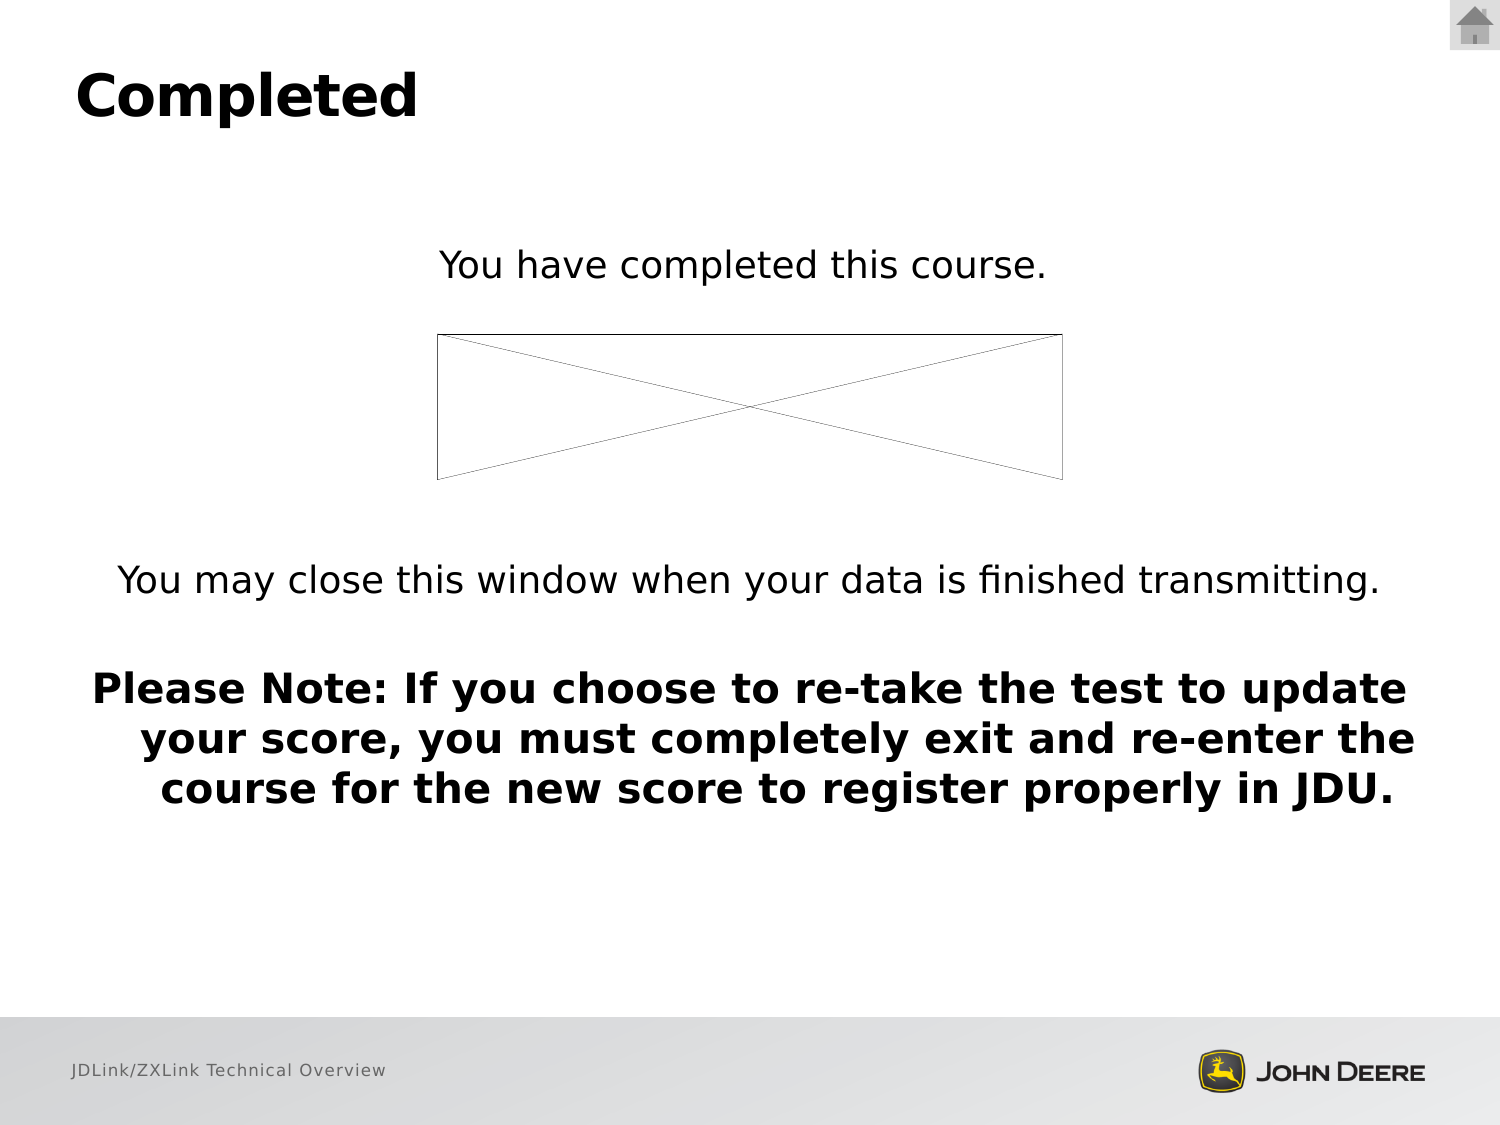

# Completed
You have completed this course.

You may close this window when your data is finished transmitting.

Please Note: If you choose to re-take the test to update your score, you must completely exit and re-enter the course for the new score to register properly in JDU.